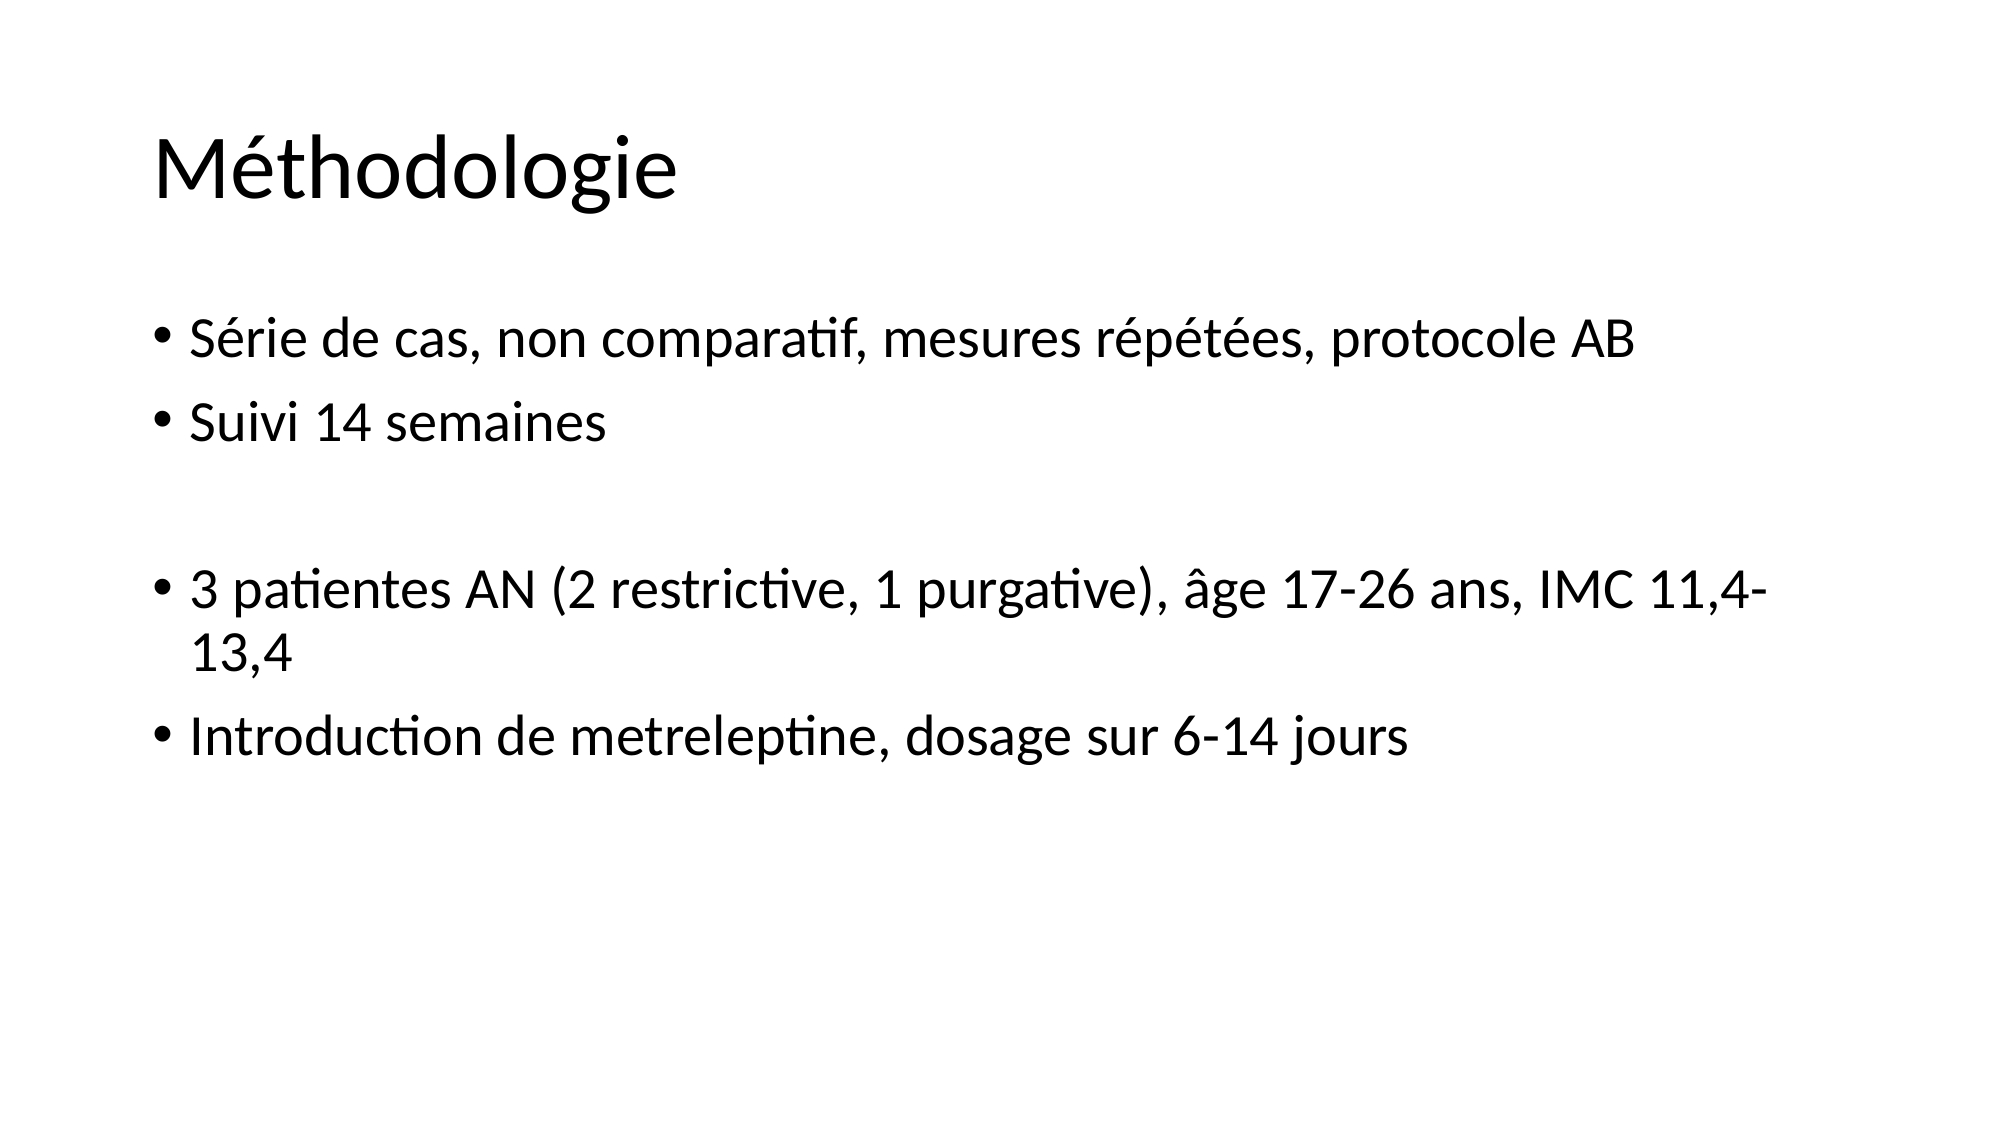

# Méthodologie
Série de cas, non comparatif, mesures répétées, protocole AB
Suivi 14 semaines

3 patientes AN (2 restrictive, 1 purgative), âge 17-26 ans, IMC 11,4-13,4
Introduction de metreleptine, dosage sur 6-14 jours